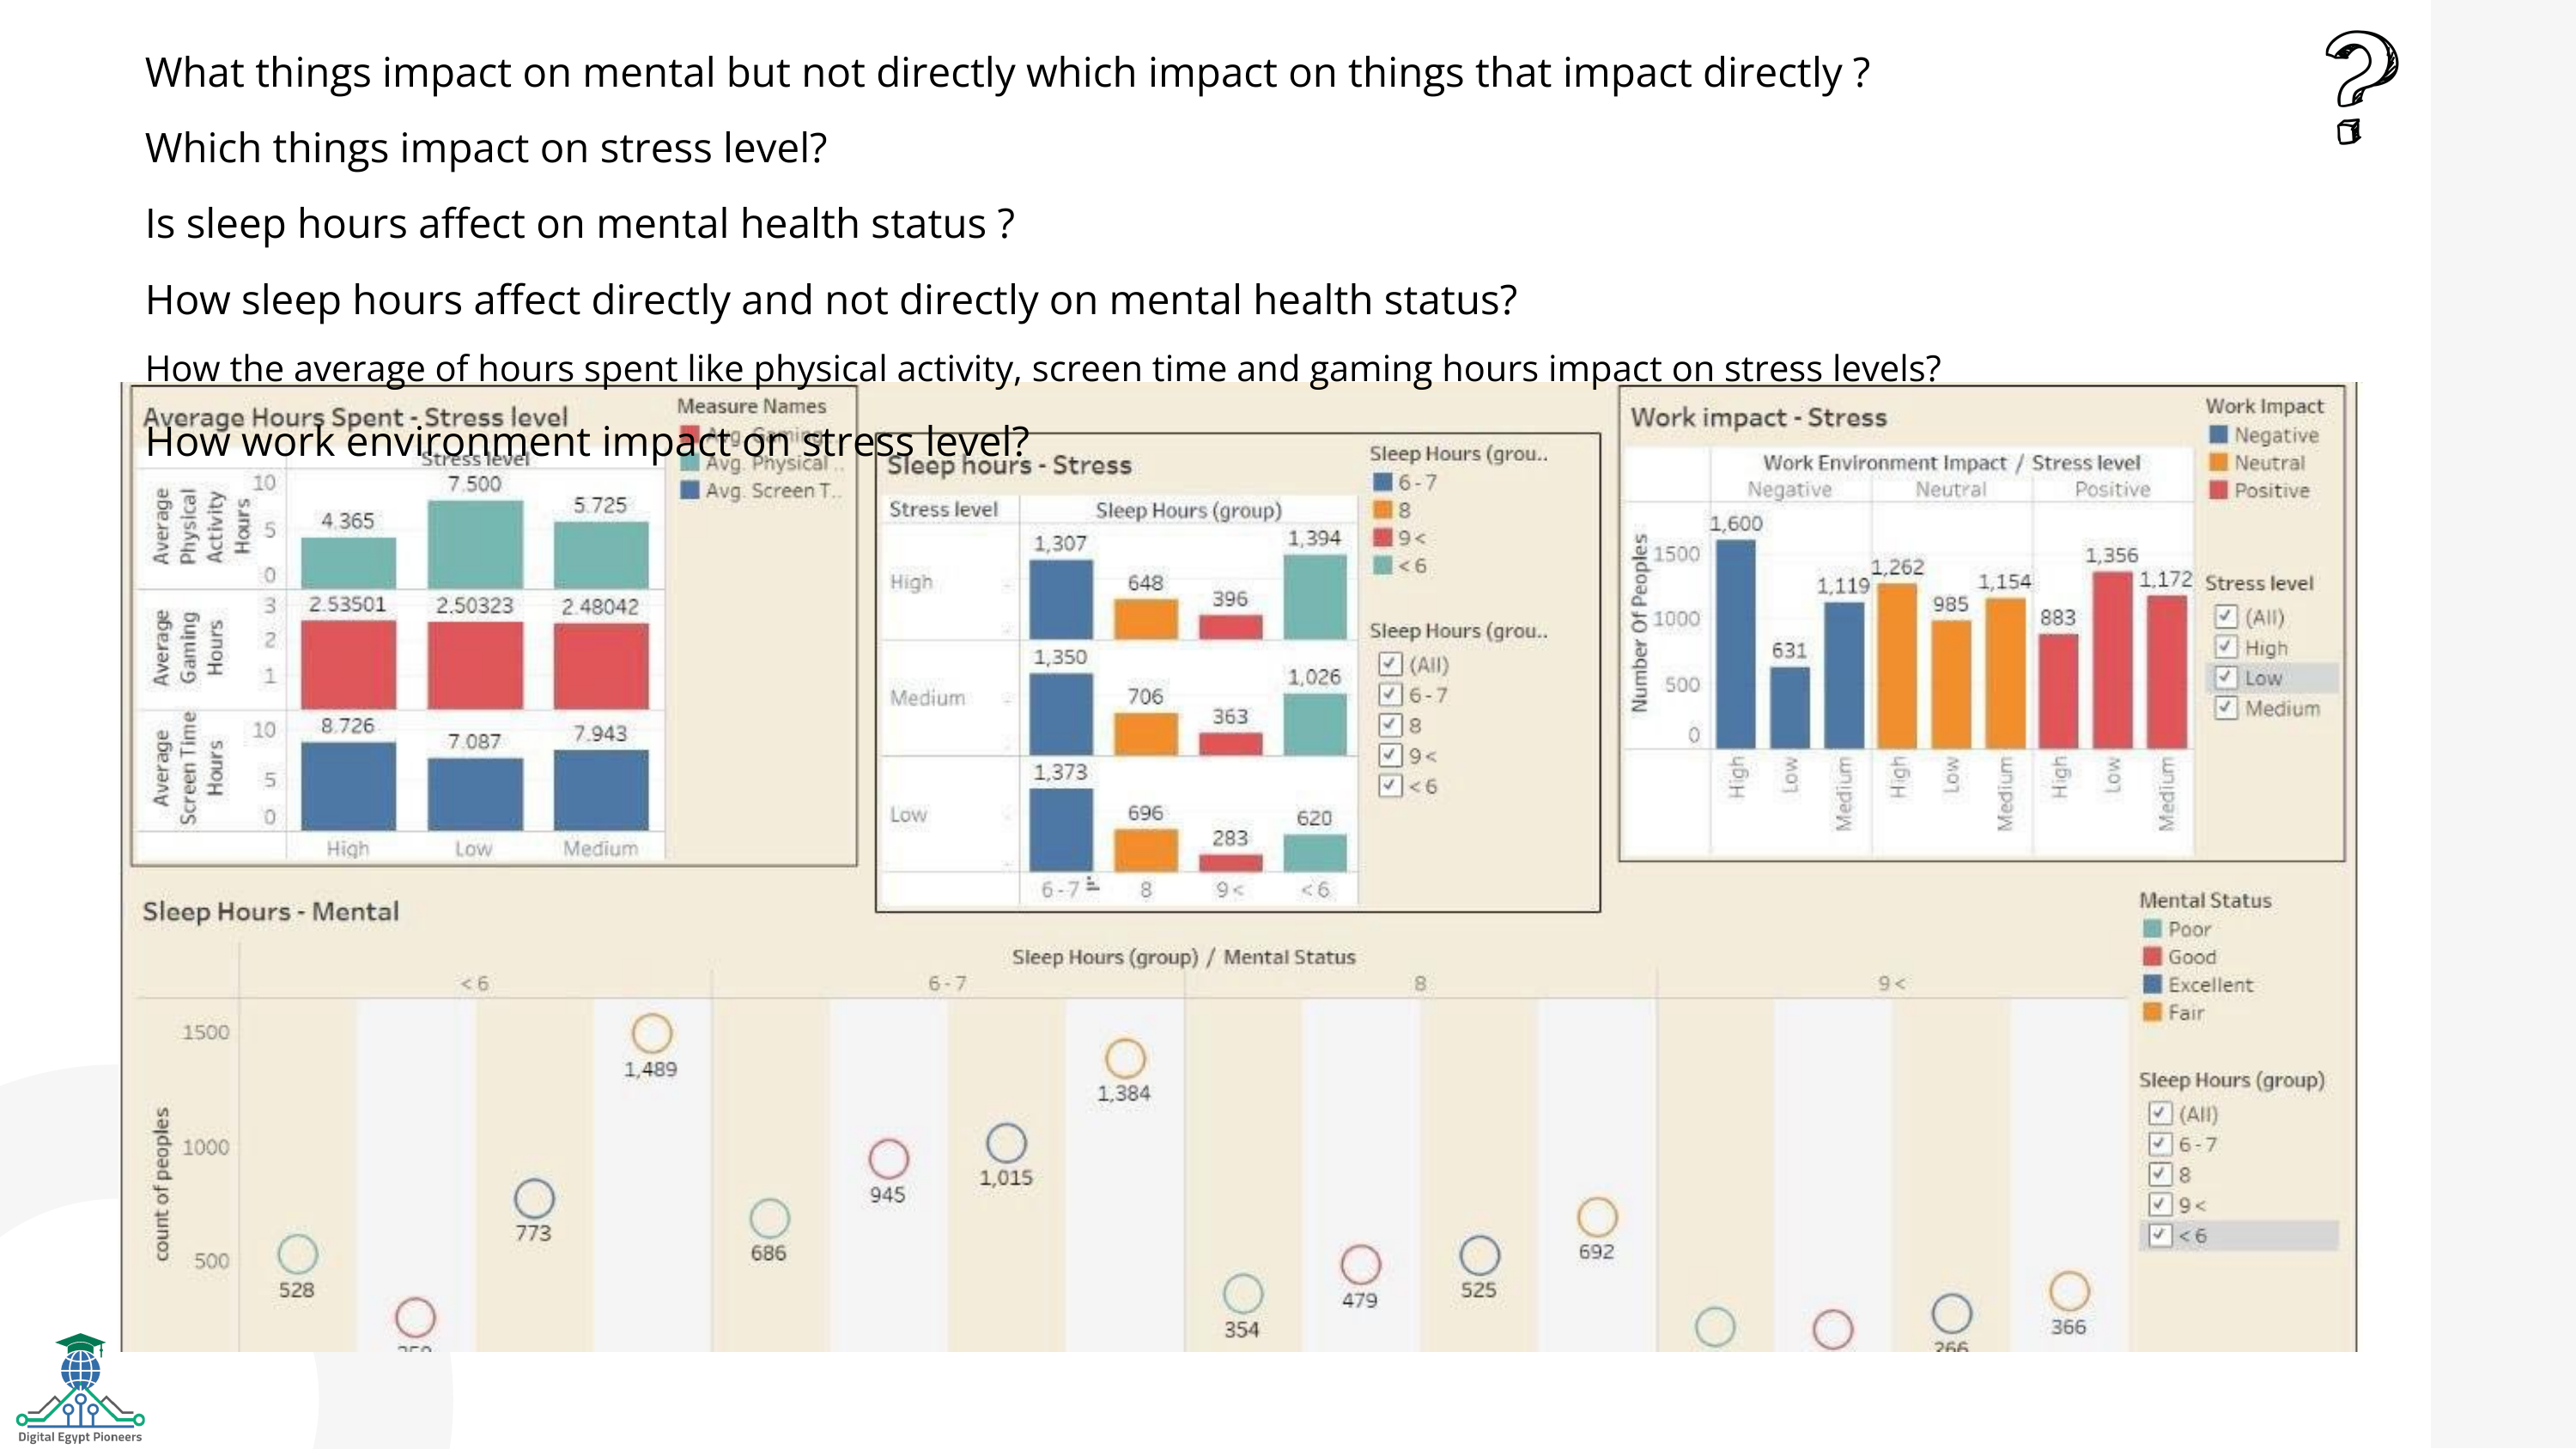

What things impact on mental but not directly which impact on things that impact directly ?
Which things impact on stress level?
Is sleep hours affect on mental health status ?
How sleep hours affect directly and not directly on mental health status?
How the average of hours spent like physical activity, screen time and gaming hours impact on stress levels?
How work environment impact on stress level?